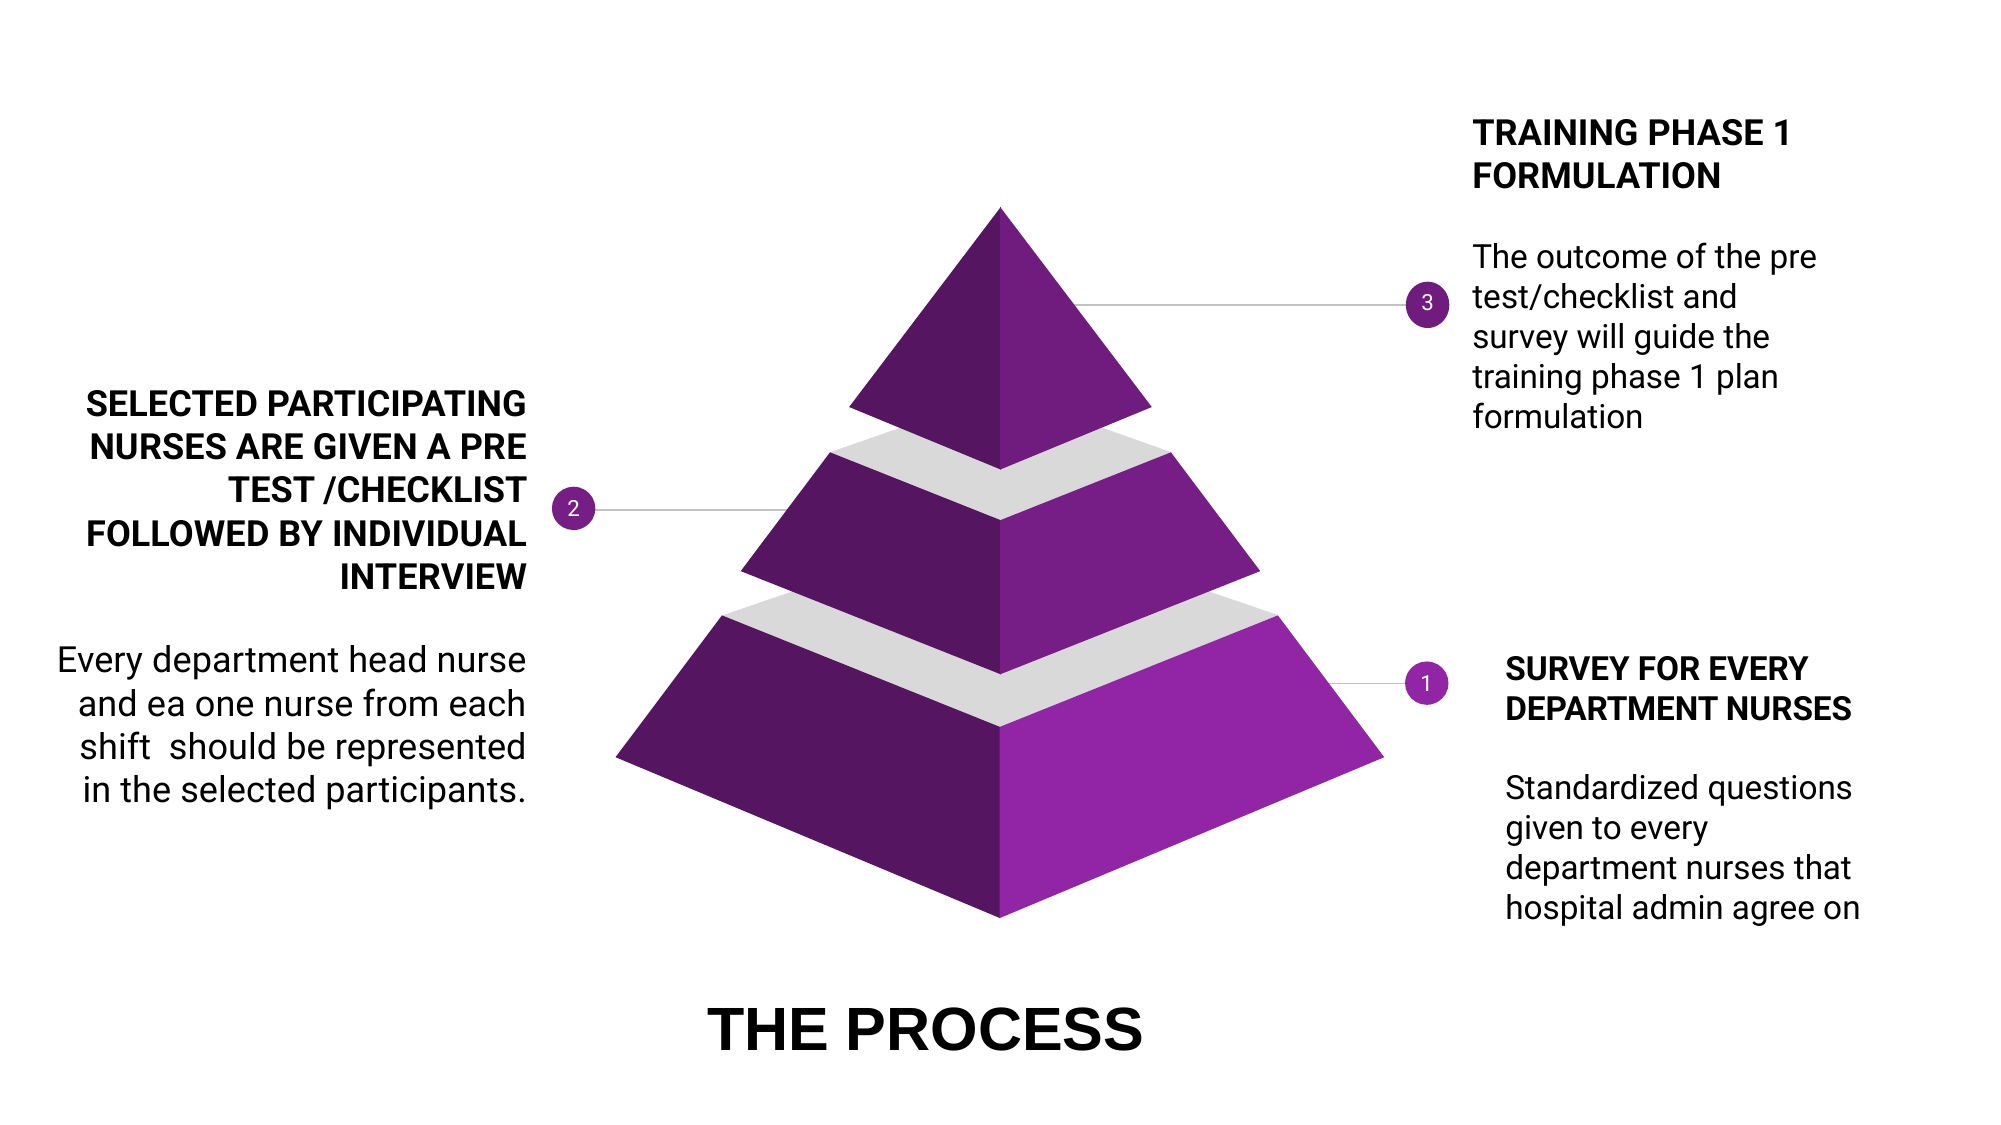

TRAINING PHASE 1 FORMULATION

The outcome of the pre test/checklist and survey will guide the training phase 1 plan formulation
3

SELECTED PARTICIPATING NURSES ARE GIVEN A PRE TEST /CHECKLIST FOLLOWED BY INDIVIDUAL INTERVIEW

Every department head nurse and ea one nurse from each shift  should be represented in the selected participants.
2

SURVEY FOR EVERY DEPARTMENT NURSES

Standardized questions given to every department nurses that hospital admin agree on
1

THE PROCESS